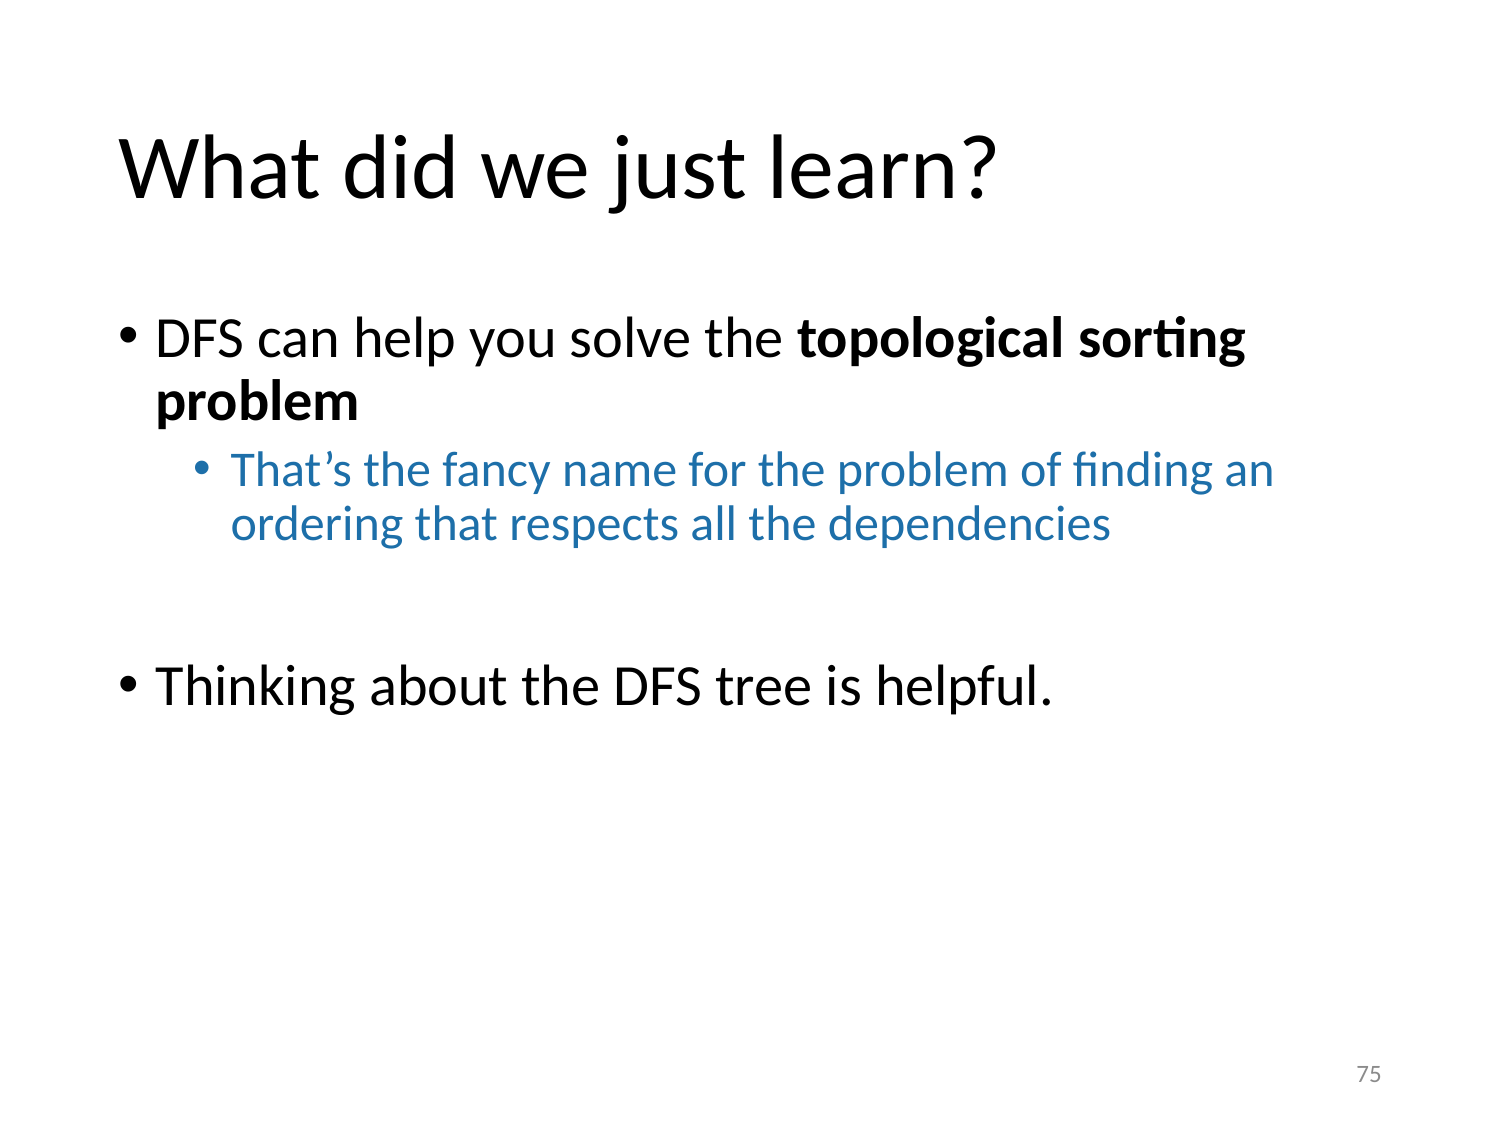

# What did we just learn?
DFS can help you solve the topological sorting problem
That’s the fancy name for the problem of finding an ordering that respects all the dependencies

Thinking about the DFS tree is helpful.
75